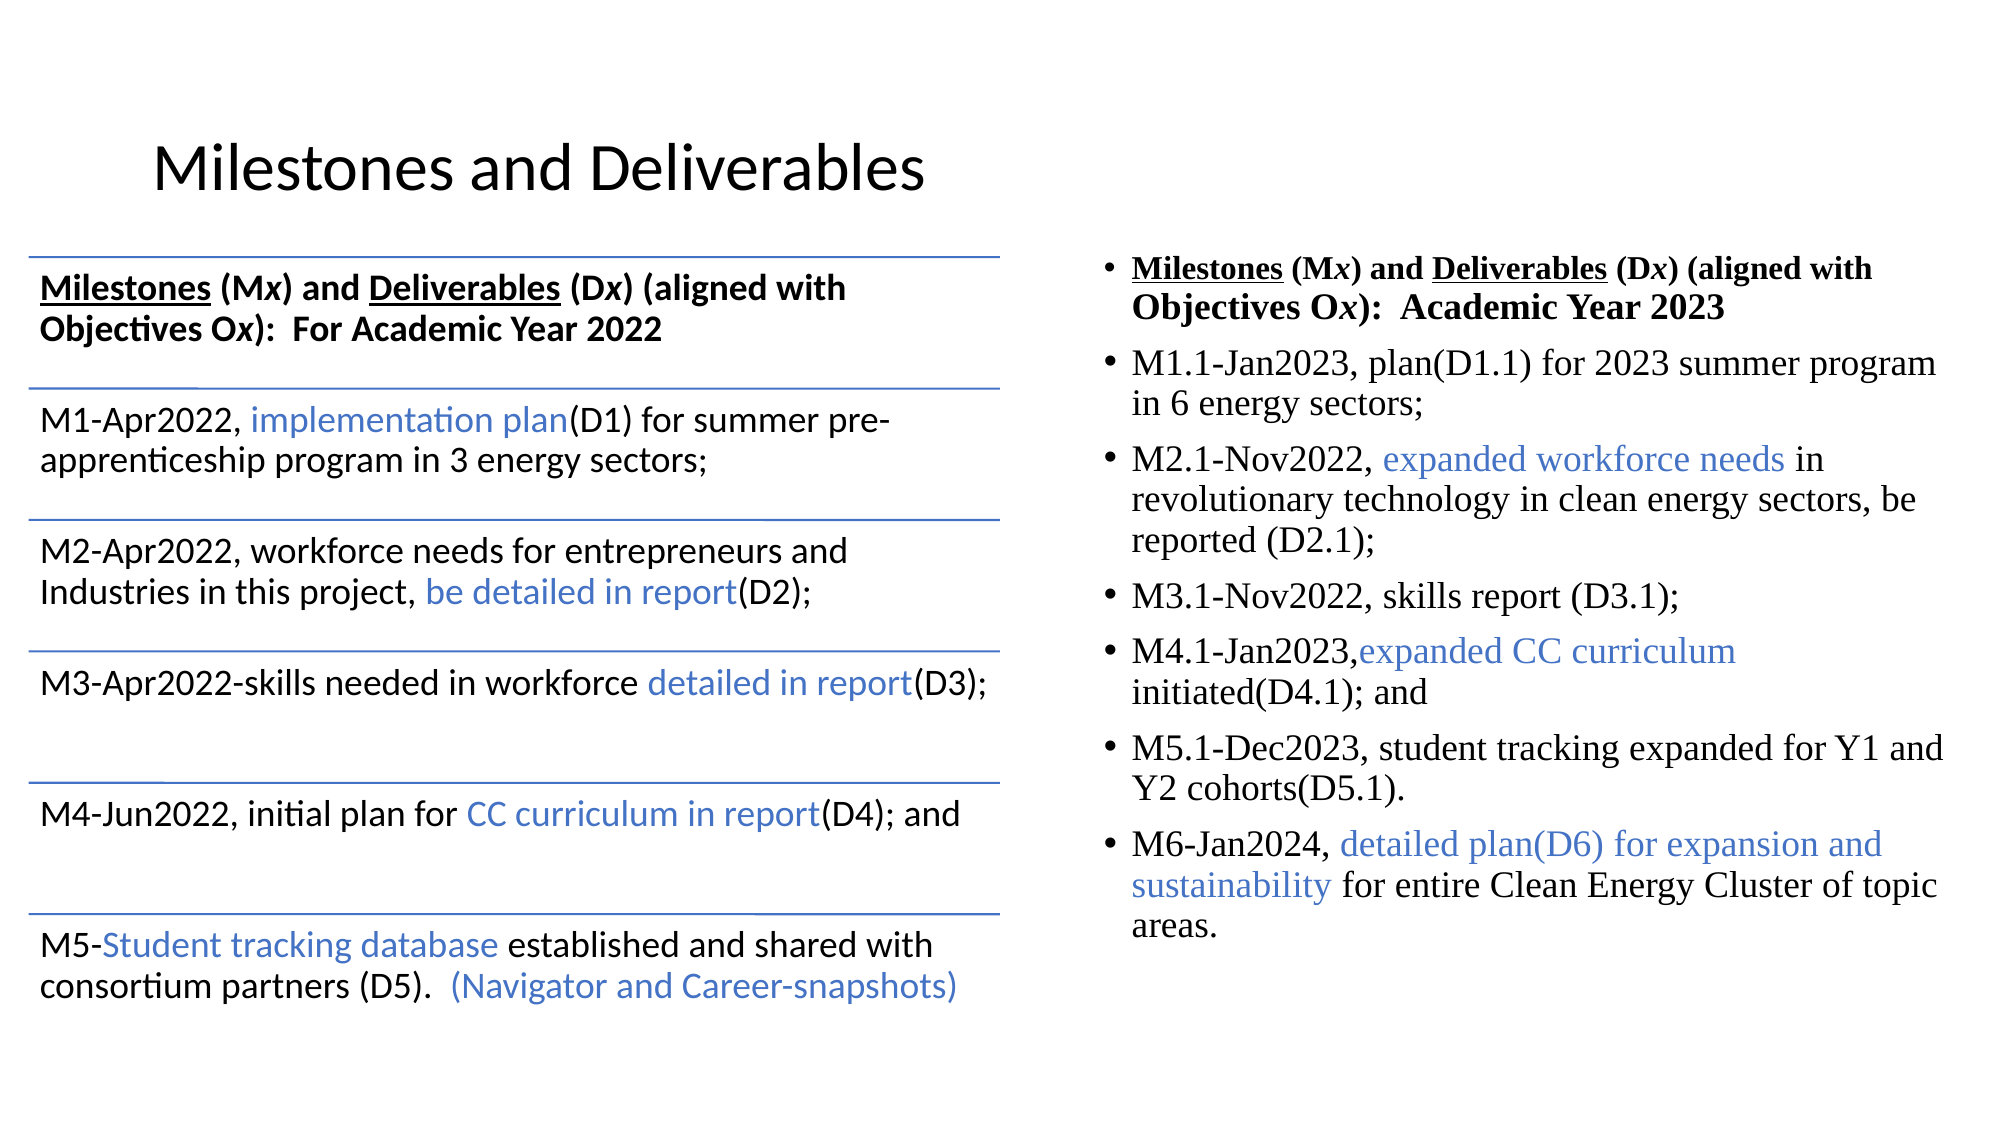

# Milestones and Deliverables
Milestones (Mx) and Deliverables (Dx) (aligned with Objectives Ox):  Academic Year 2023
M1.1-Jan2023, plan(D1.1) for 2023 summer program in 6 energy sectors;
M2.1-Nov2022, expanded workforce needs in revolutionary technology in clean energy sectors, be reported (D2.1);
M3.1-Nov2022, skills report (D3.1);
M4.1-Jan2023,expanded CC curriculum initiated(D4.1); and
M5.1-Dec2023, student tracking expanded for Y1 and Y2 cohorts(D5.1).
M6-Jan2024, detailed plan(D6) for expansion and sustainability for entire Clean Energy Cluster of topic areas.

Milestones (Mx) and Deliverables (Dx) (aligned with Objectives Ox):  For Academic Year 2022
M1-Apr2022, implementation plan(D1) for summer pre-apprenticeship program in 3 energy sectors;
M2-Apr2022, workforce needs for entrepreneurs and Industries in this project, be detailed in report(D2);
M3-Apr2022-skills needed in workforce detailed in report(D3);
M4-Jun2022, initial plan for CC curriculum in report(D4); and
M5-Student tracking database established and shared with consortium partners (D5).  (Navigator and Career-snapshots)